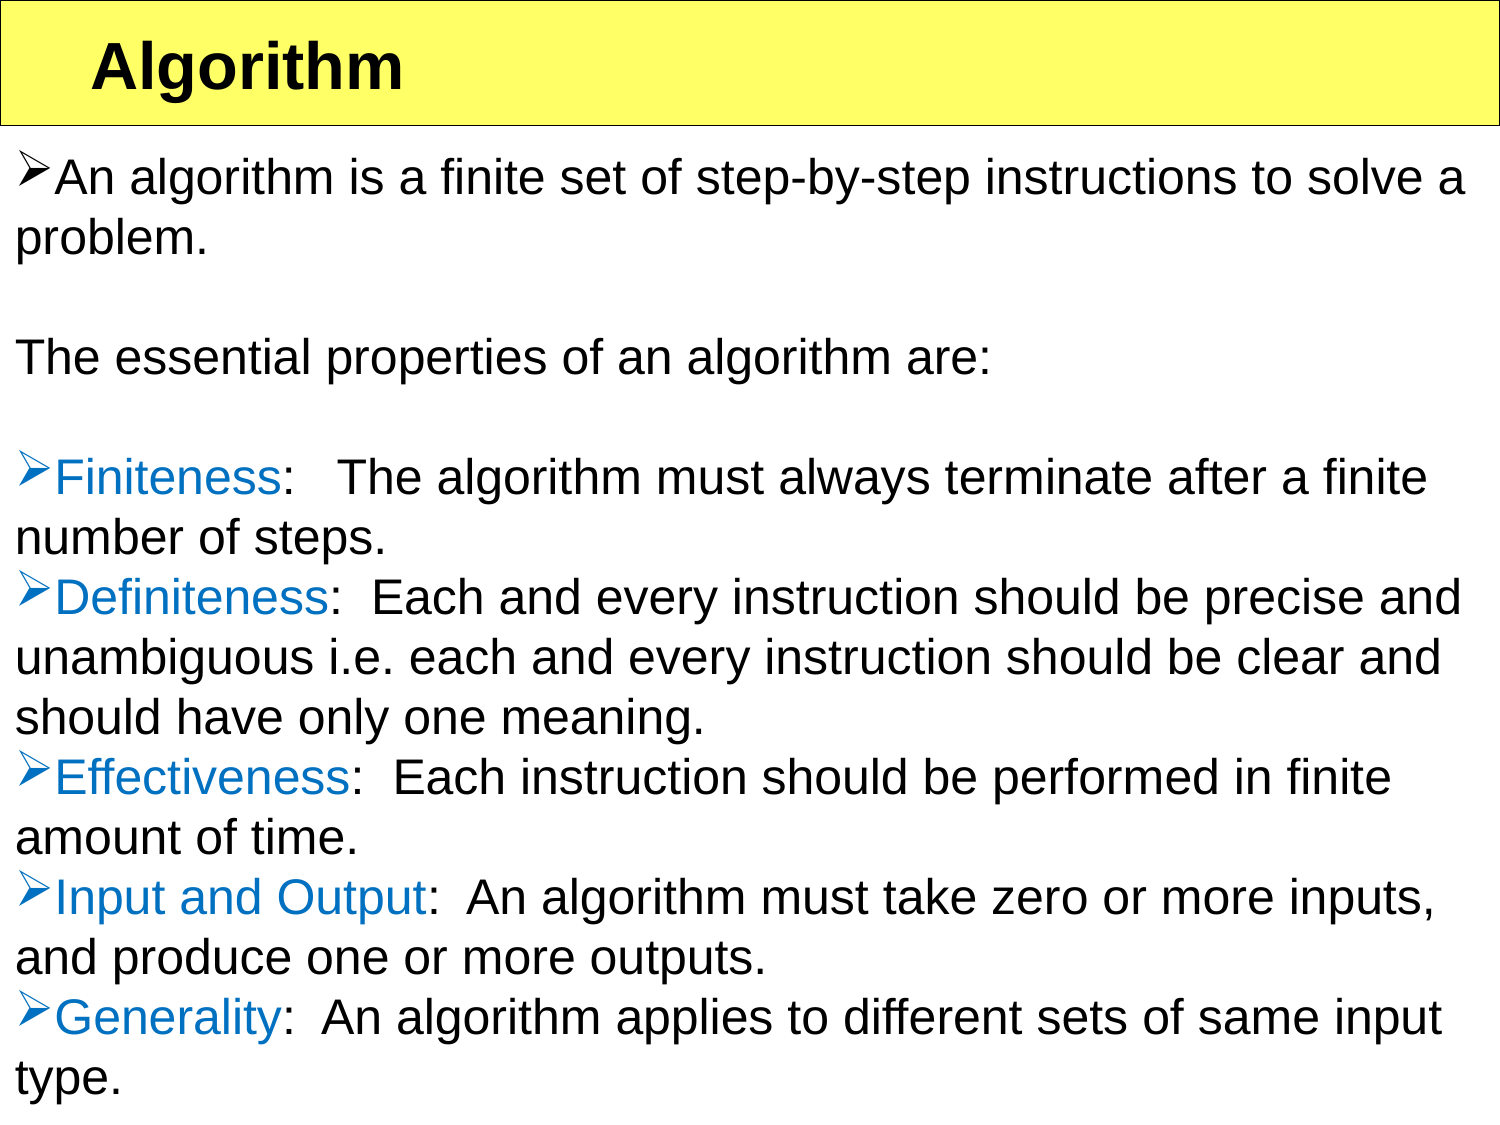

Algorithm
An algorithm is a finite set of step-by-step instructions to solve a problem.

The essential properties of an algorithm are:

Finiteness:   The algorithm must always terminate after a finite number of steps.
Definiteness:  Each and every instruction should be precise and unambiguous i.e. each and every instruction should be clear and should have only one meaning.
Effectiveness:  Each instruction should be performed in finite amount of time.
Input and Output:  An algorithm must take zero or more inputs, and produce one or more outputs.
Generality:  An algorithm applies to different sets of same input type.